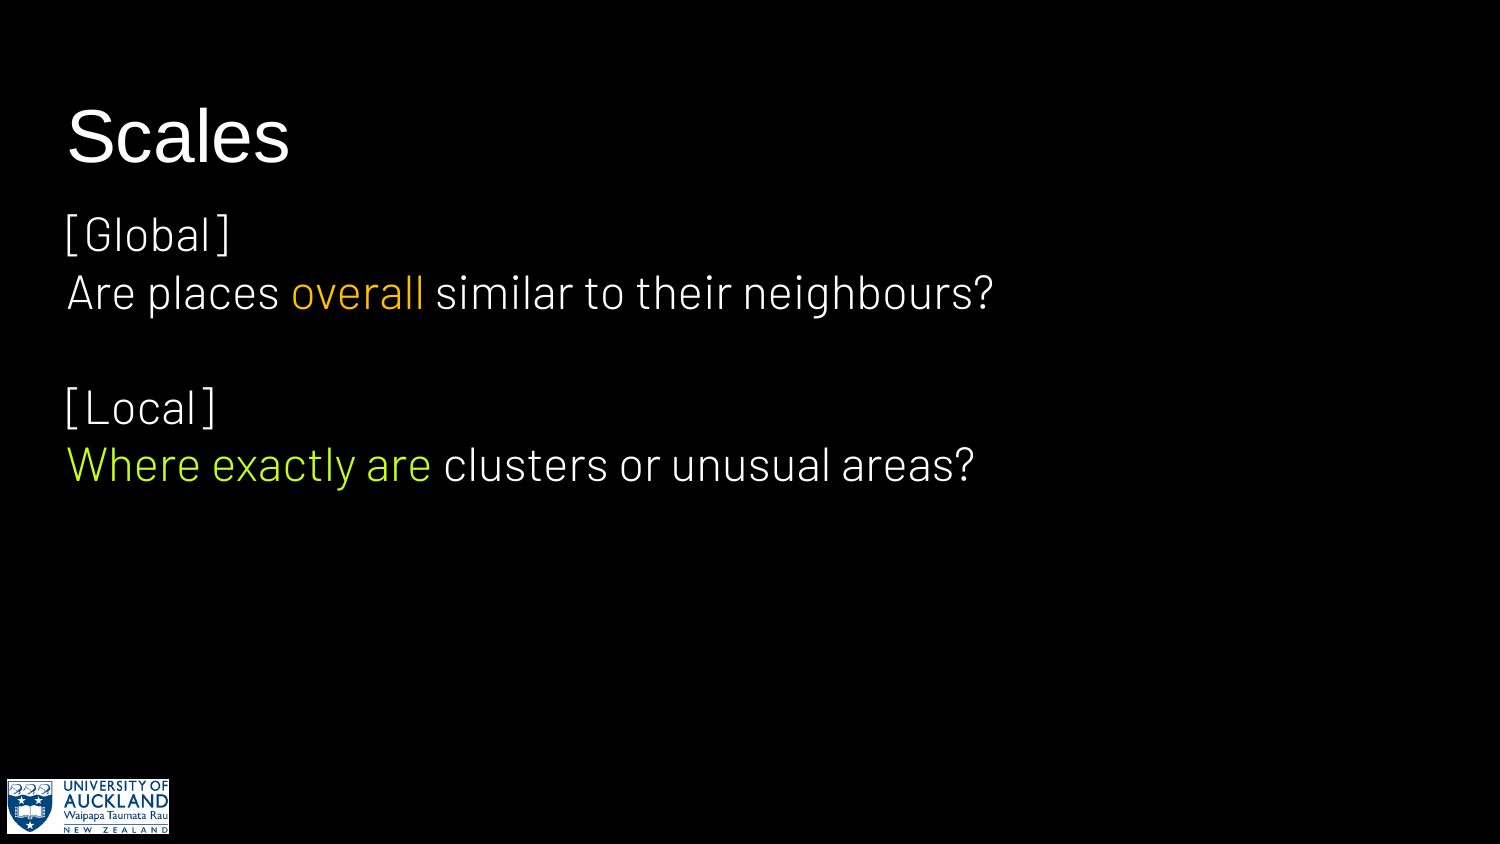

# Scales
[Global]
Are places overall similar to their neighbours?

[Local]
Where exactly are clusters or unusual areas?